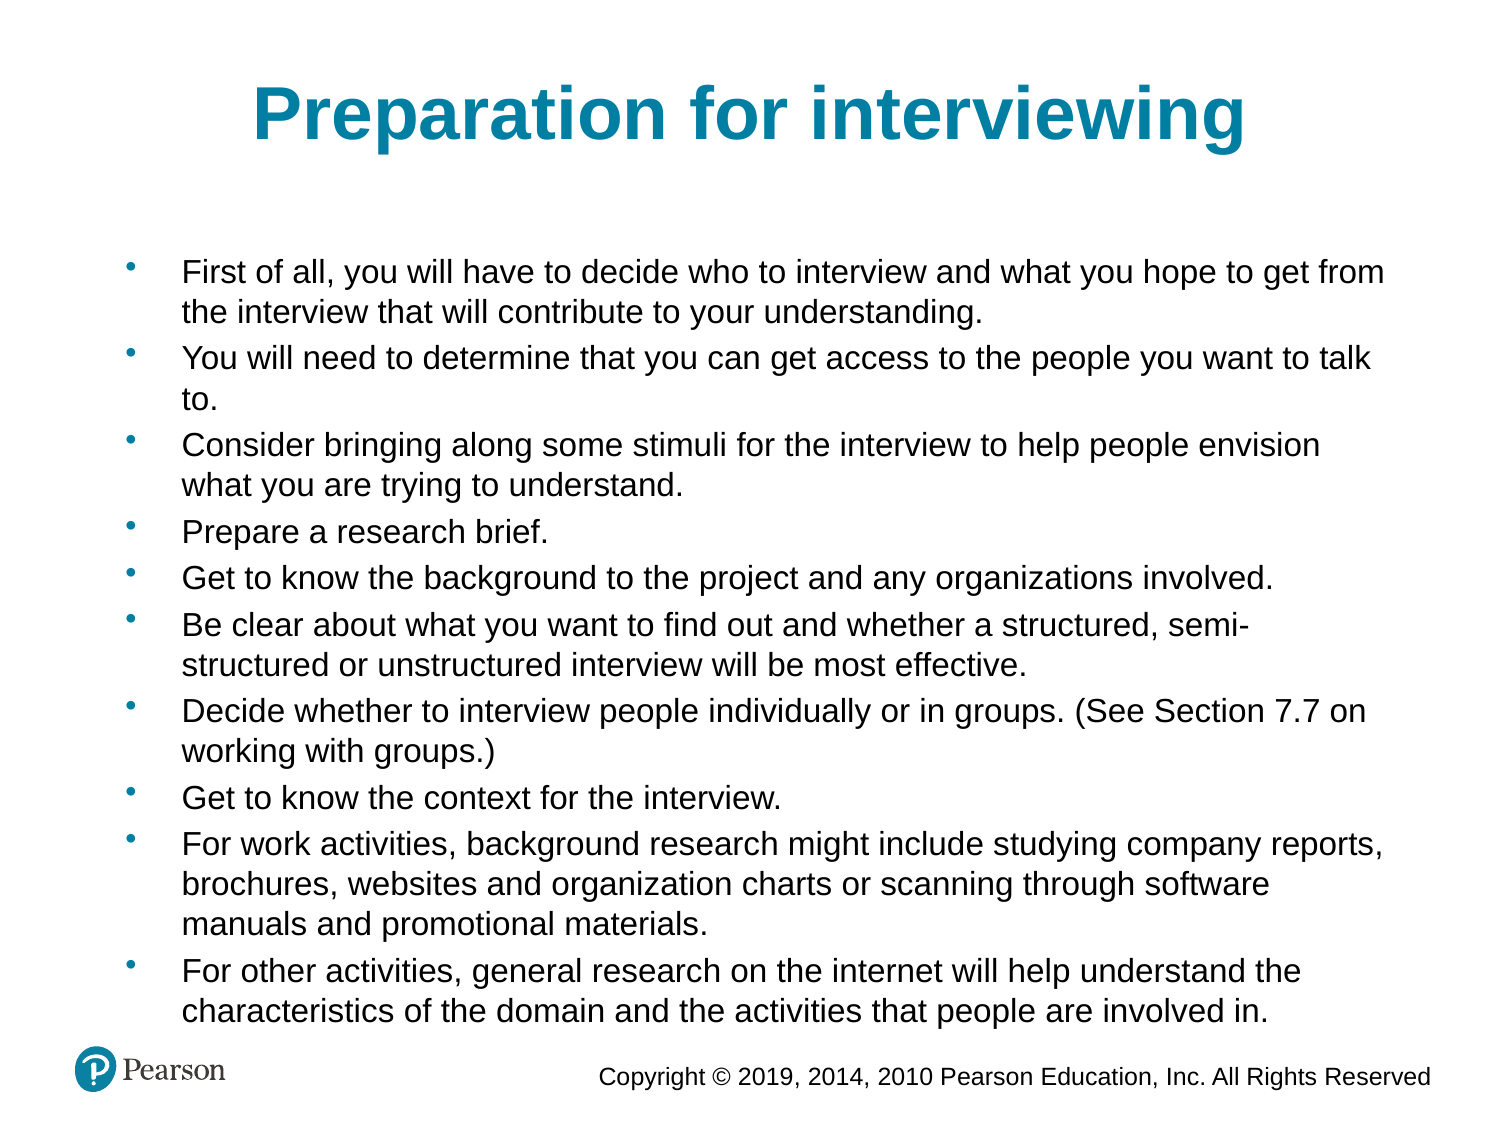

Preparation for interviewing
First of all, you will have to decide who to interview and what you hope to get from the interview that will contribute to your understanding.
You will need to determine that you can get access to the people you want to talk to.
Consider bringing along some stimuli for the interview to help people envision what you are trying to understand.
Prepare a research brief.
Get to know the background to the project and any organizations involved.
Be clear about what you want to find out and whether a structured, semi-structured or unstructured interview will be most effective.
Decide whether to interview people individually or in groups. (See Section 7.7 on working with groups.)
Get to know the context for the interview.
For work activities, background research might include studying company reports, brochures, websites and organization charts or scanning through software manuals and promotional materials.
For other activities, general research on the internet will help understand the characteristics of the domain and the activities that people are involved in.